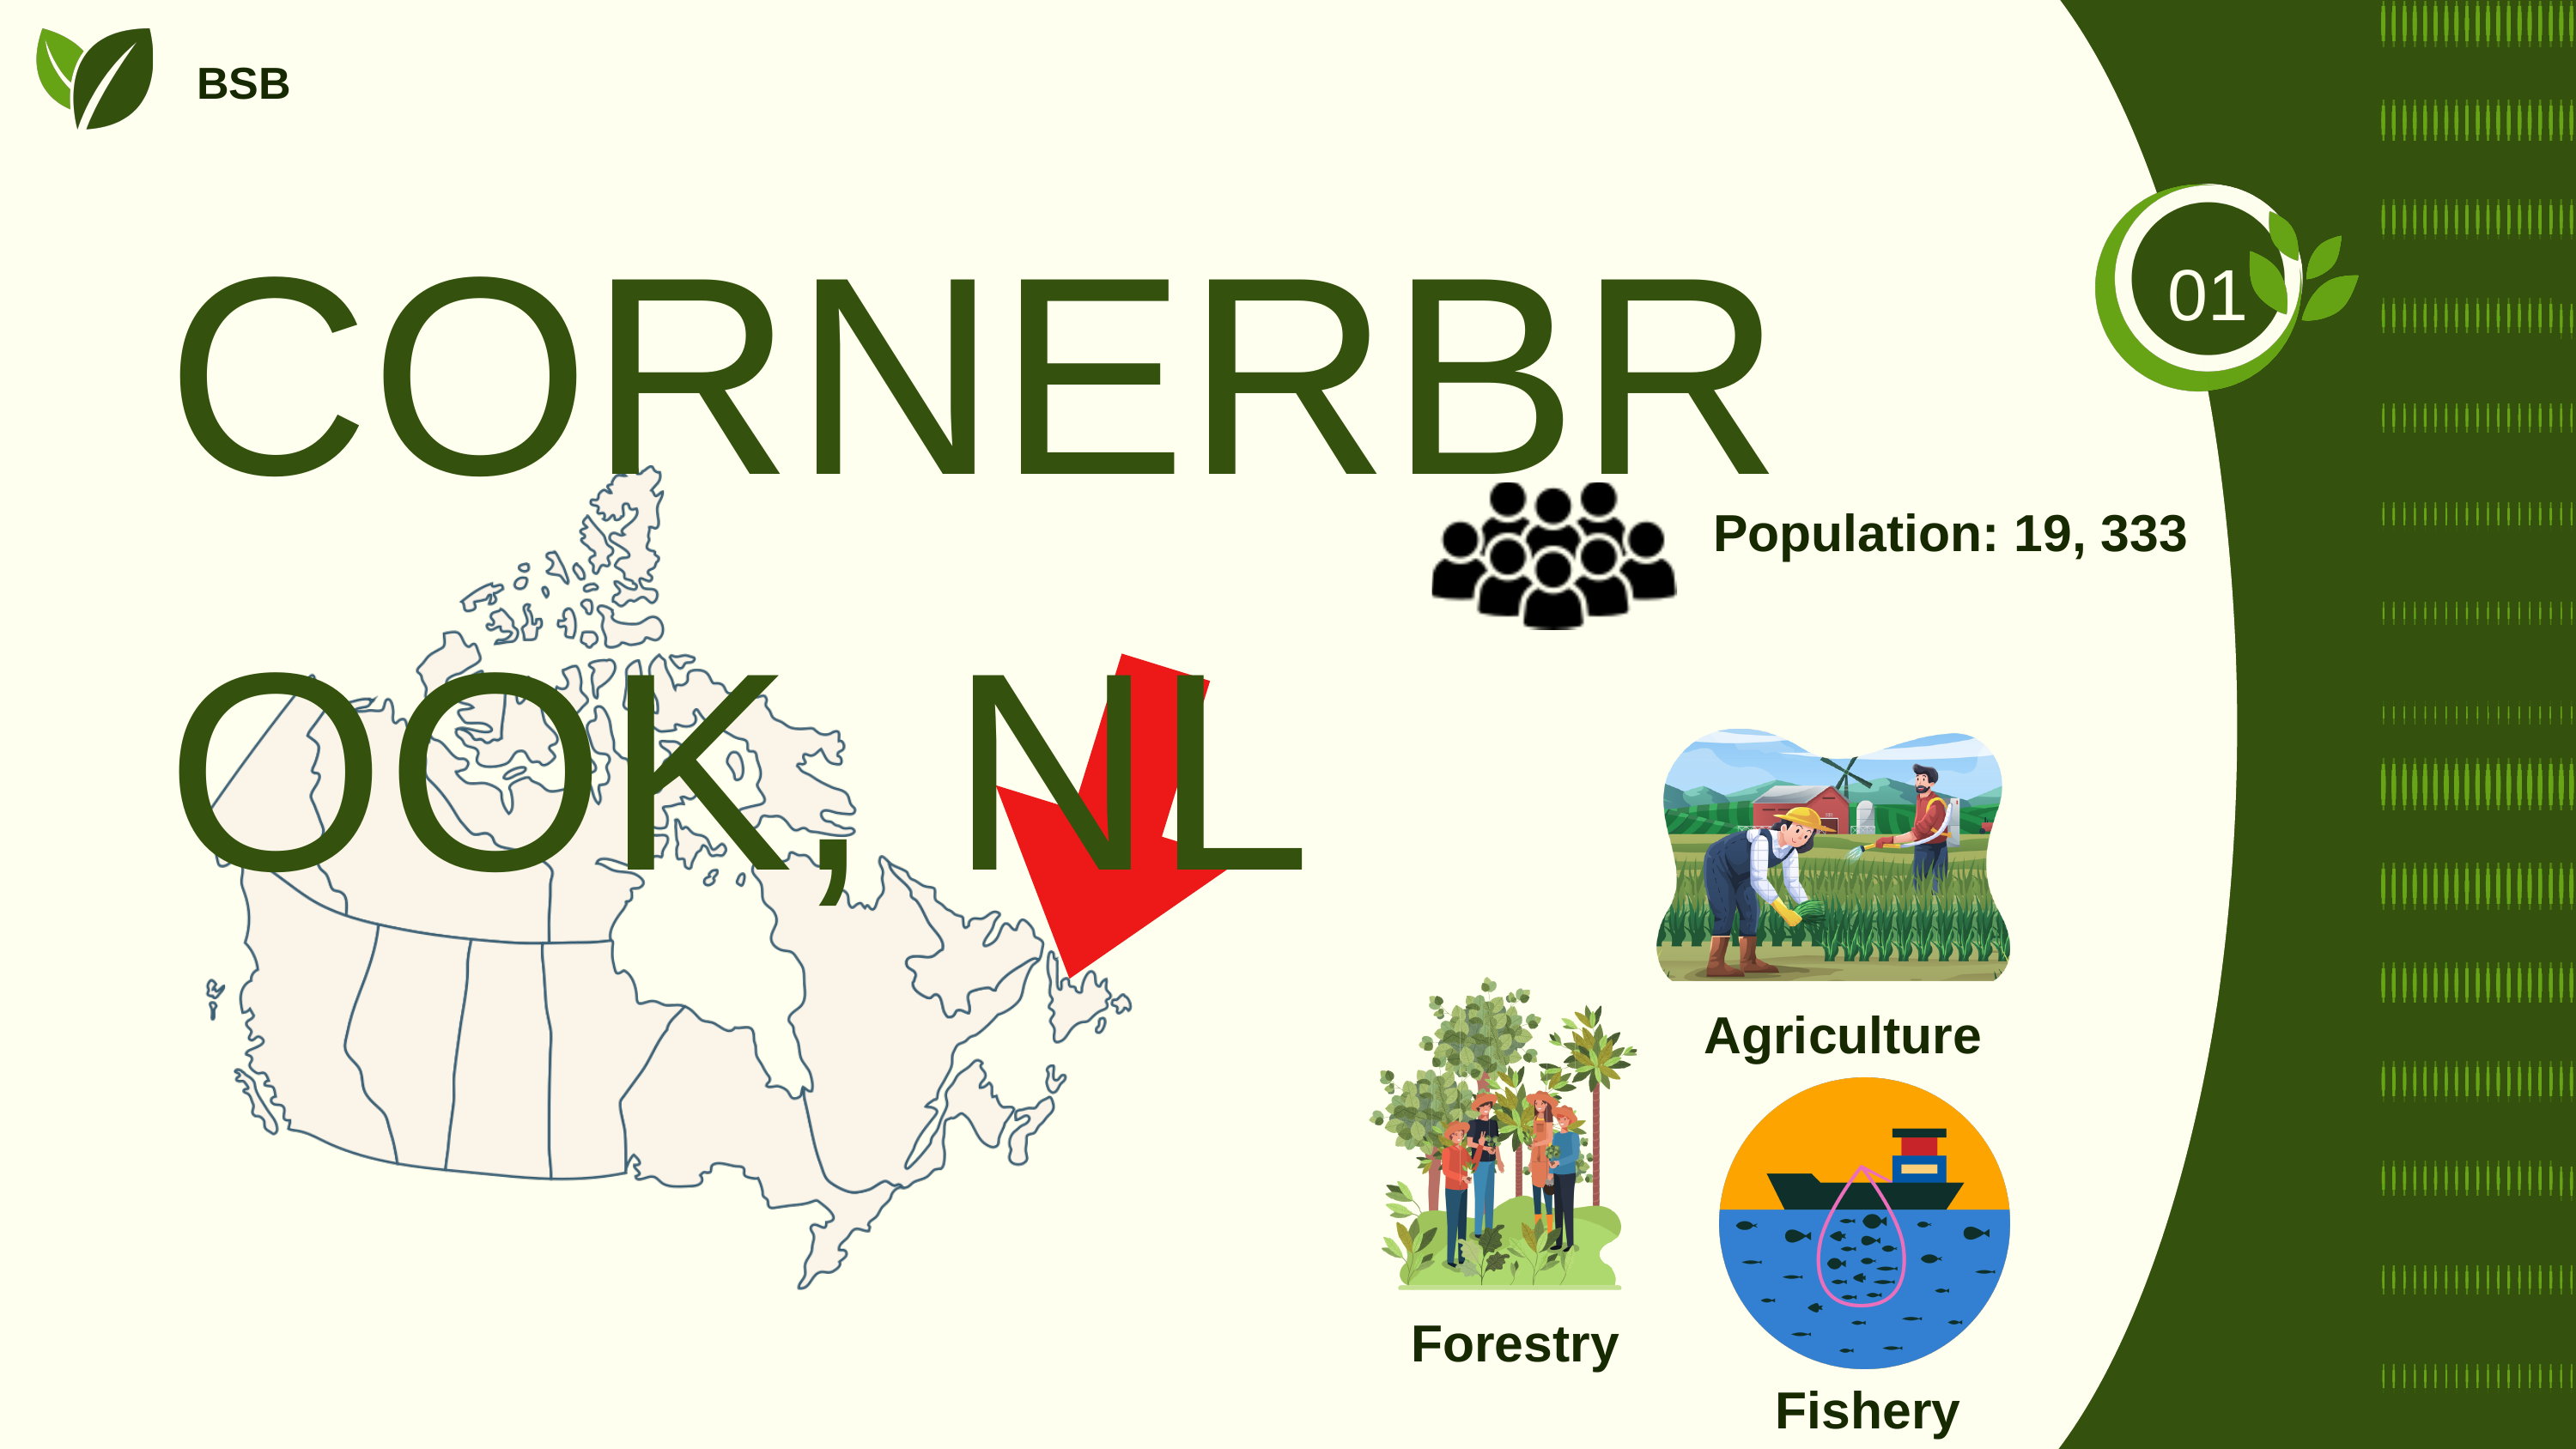

BSB
CORNERBROOK, NL

01

01

Population: 19, 333

Agriculture

Forestry
Fishery